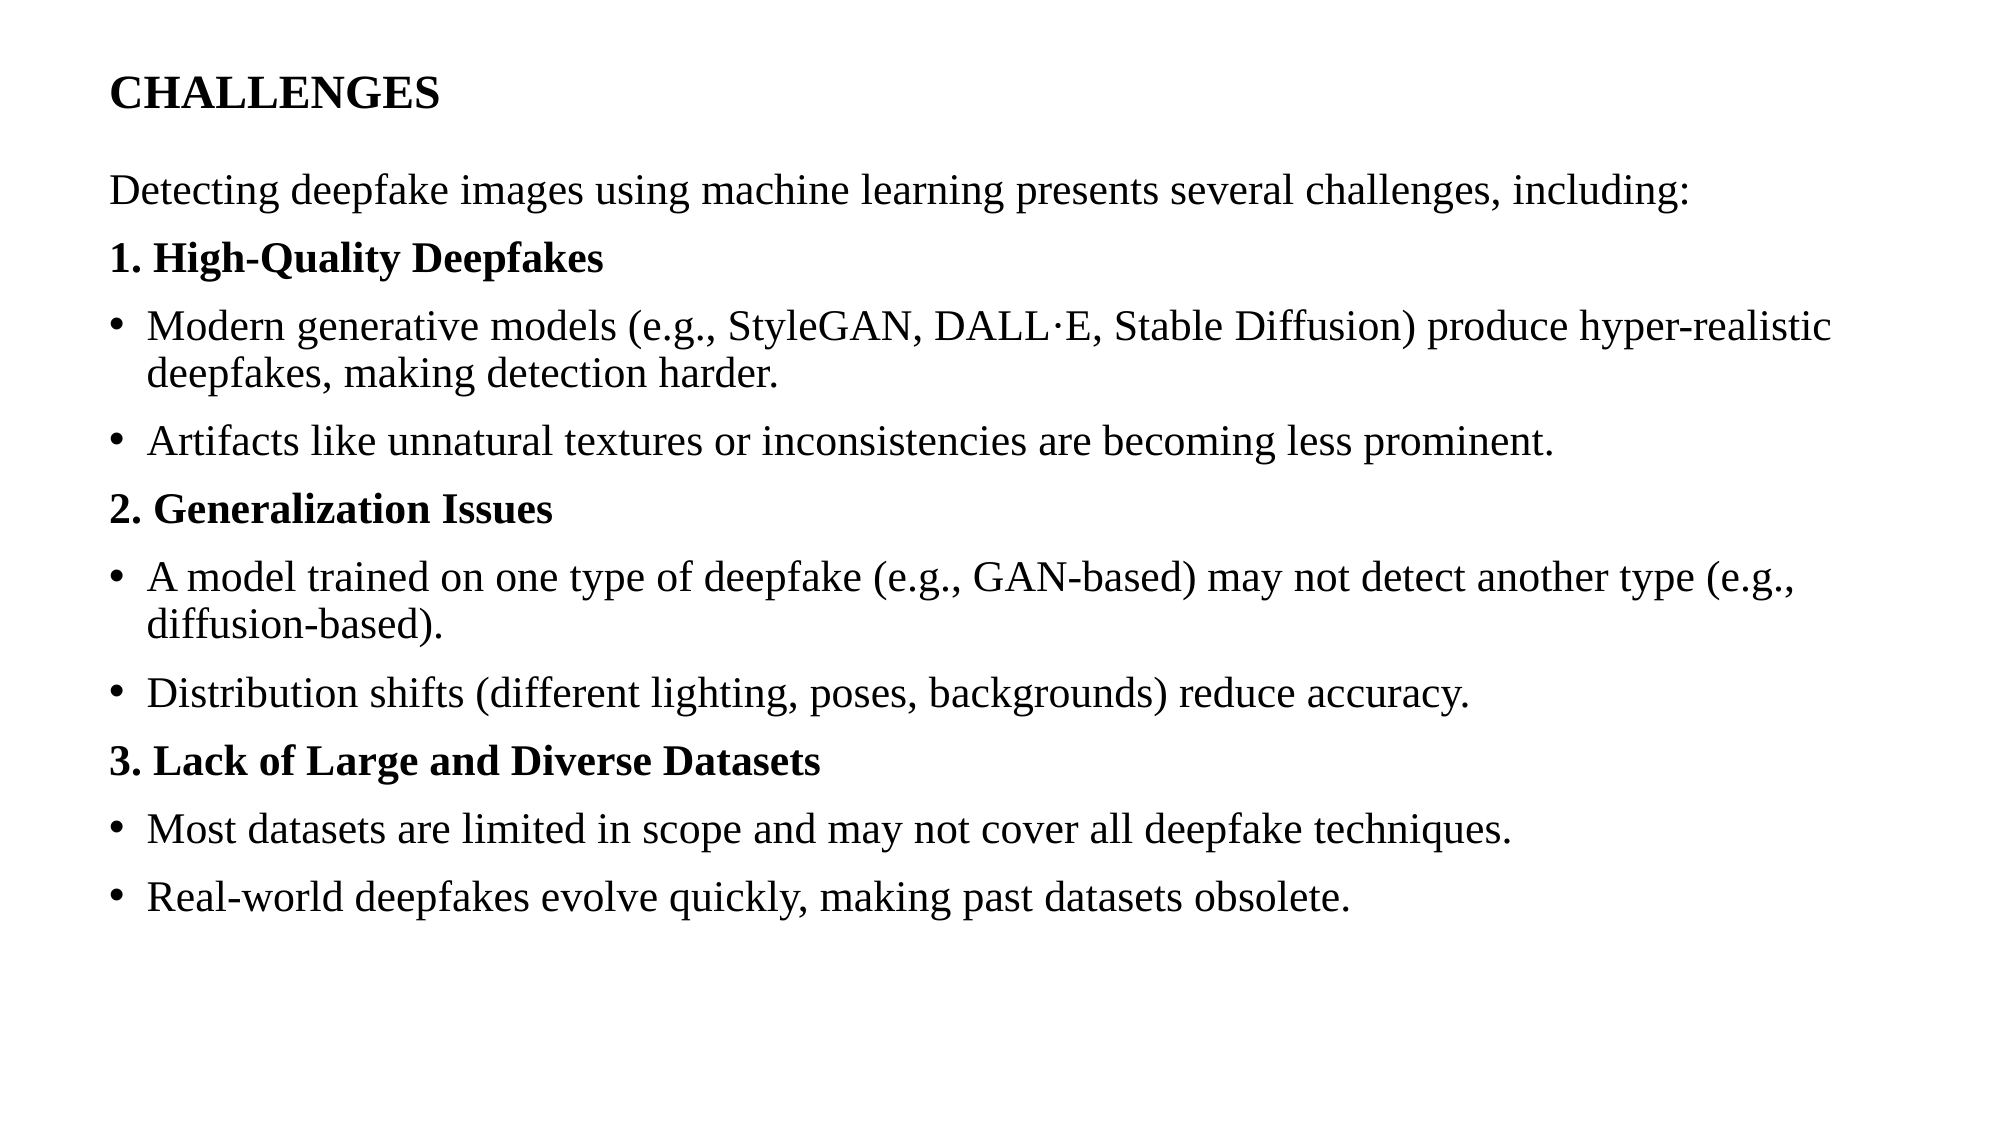

# CHALLENGES
Detecting deepfake images using machine learning presents several challenges, including:
1. High-Quality Deepfakes
Modern generative models (e.g., StyleGAN, DALL·E, Stable Diffusion) produce hyper-realistic deepfakes, making detection harder.
Artifacts like unnatural textures or inconsistencies are becoming less prominent.
2. Generalization Issues
A model trained on one type of deepfake (e.g., GAN-based) may not detect another type (e.g., diffusion-based).
Distribution shifts (different lighting, poses, backgrounds) reduce accuracy.
3. Lack of Large and Diverse Datasets
Most datasets are limited in scope and may not cover all deepfake techniques.
Real-world deepfakes evolve quickly, making past datasets obsolete.